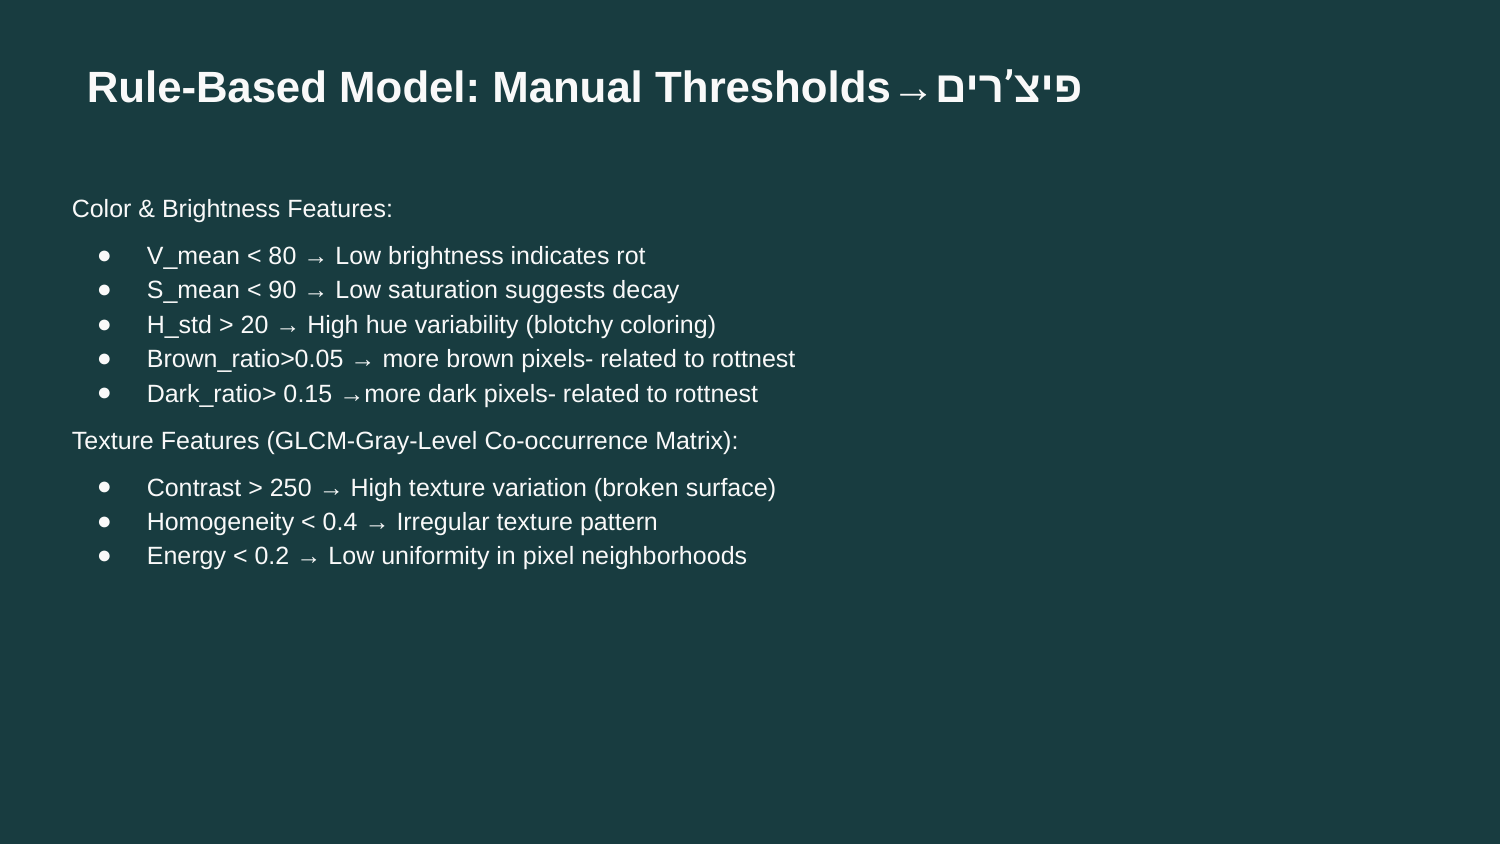

Rule-Based Model: Manual Thresholds→פיצ’רים

# Color & Brightness Features:
V_mean < 80 → Low brightness indicates rot
S_mean < 90 → Low saturation suggests decay
H_std > 20 → High hue variability (blotchy coloring)
Brown_ratio>0.05 → more brown pixels- related to rottnest
Dark_ratio> 0.15 →more dark pixels- related to rottnest
Texture Features (GLCM-Gray‑Level Co‑occurrence Matrix):
Contrast > 250 → High texture variation (broken surface)
Homogeneity < 0.4 → Irregular texture pattern
Energy < 0.2 → Low uniformity in pixel neighborhoods